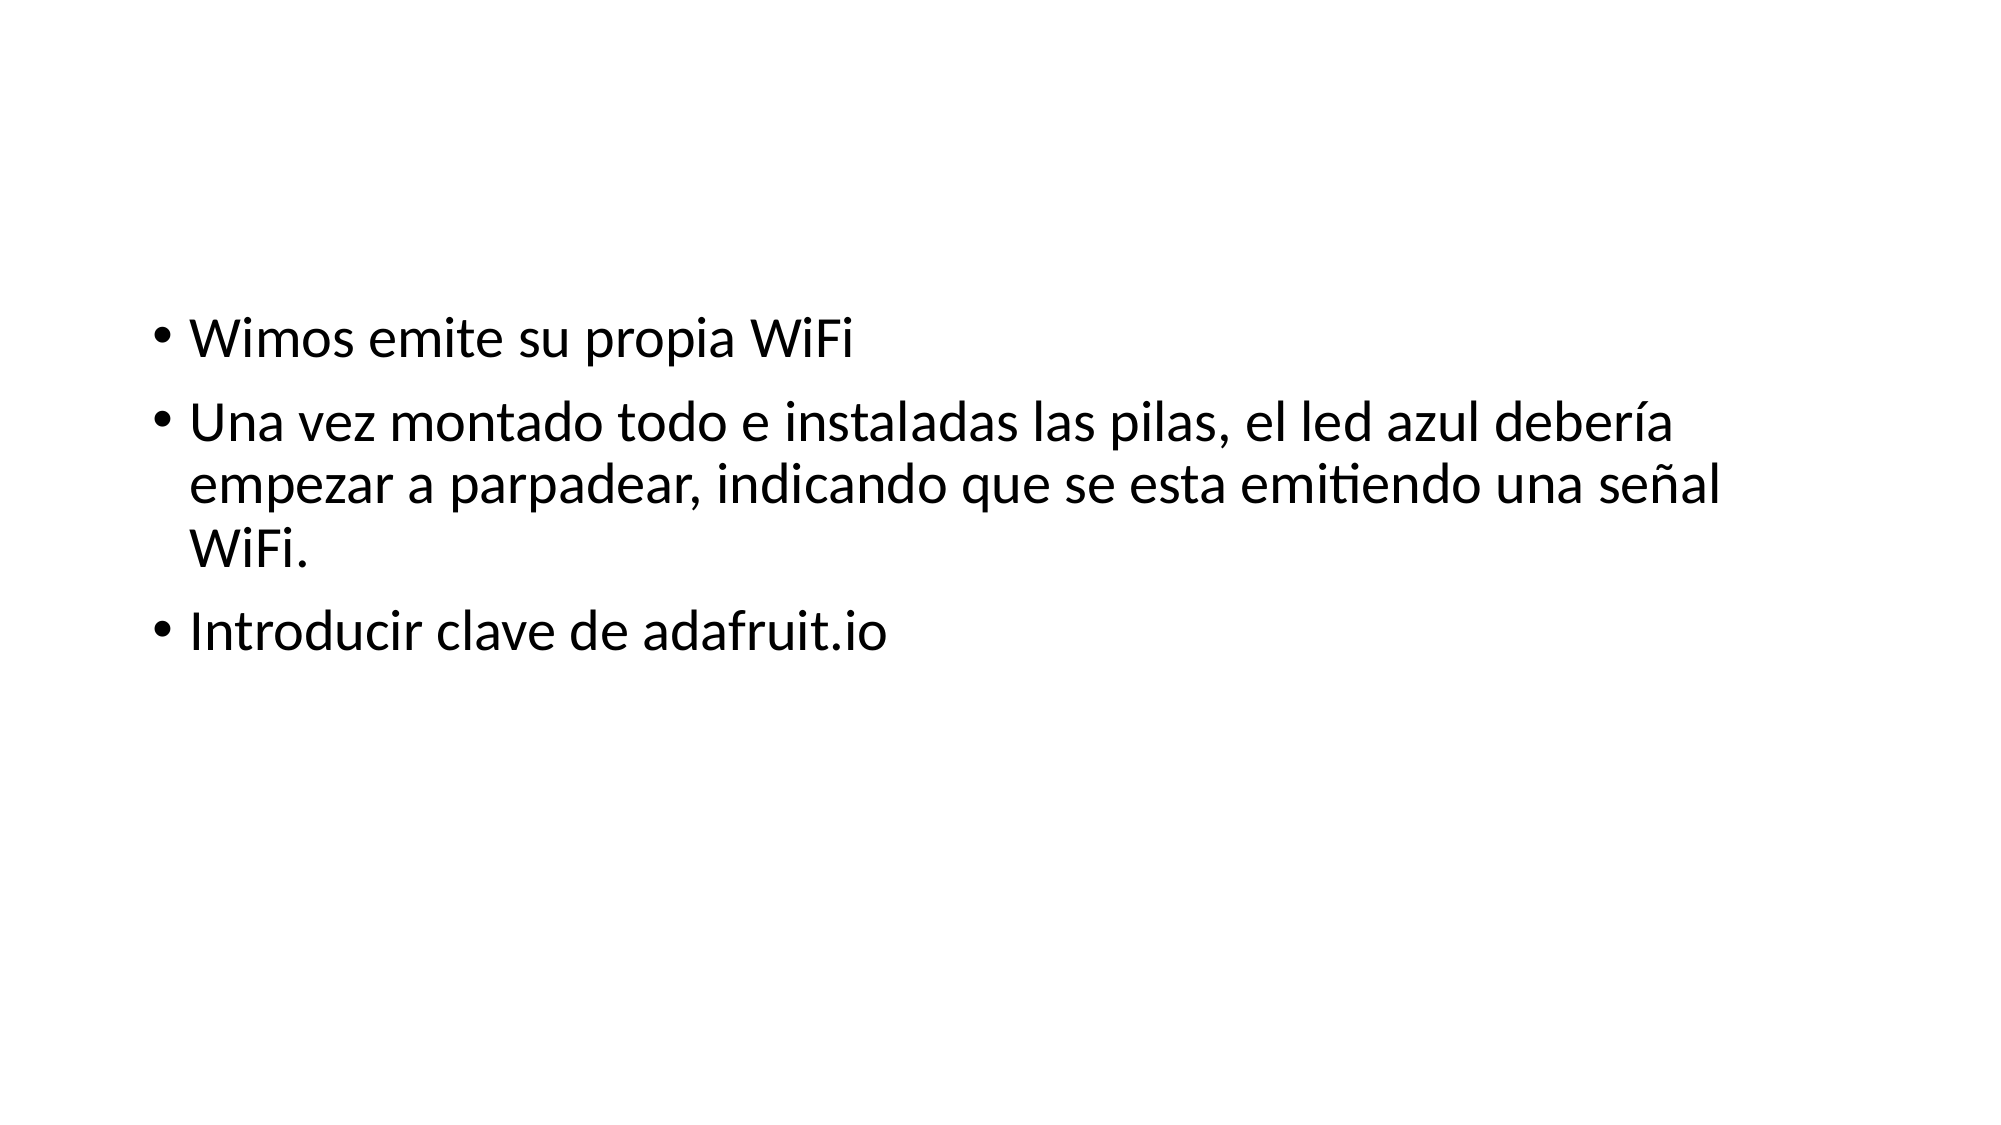

#
Wimos emite su propia WiFi
Una vez montado todo e instaladas las pilas, el led azul debería empezar a parpadear, indicando que se esta emitiendo una señal WiFi.
Introducir clave de adafruit.io